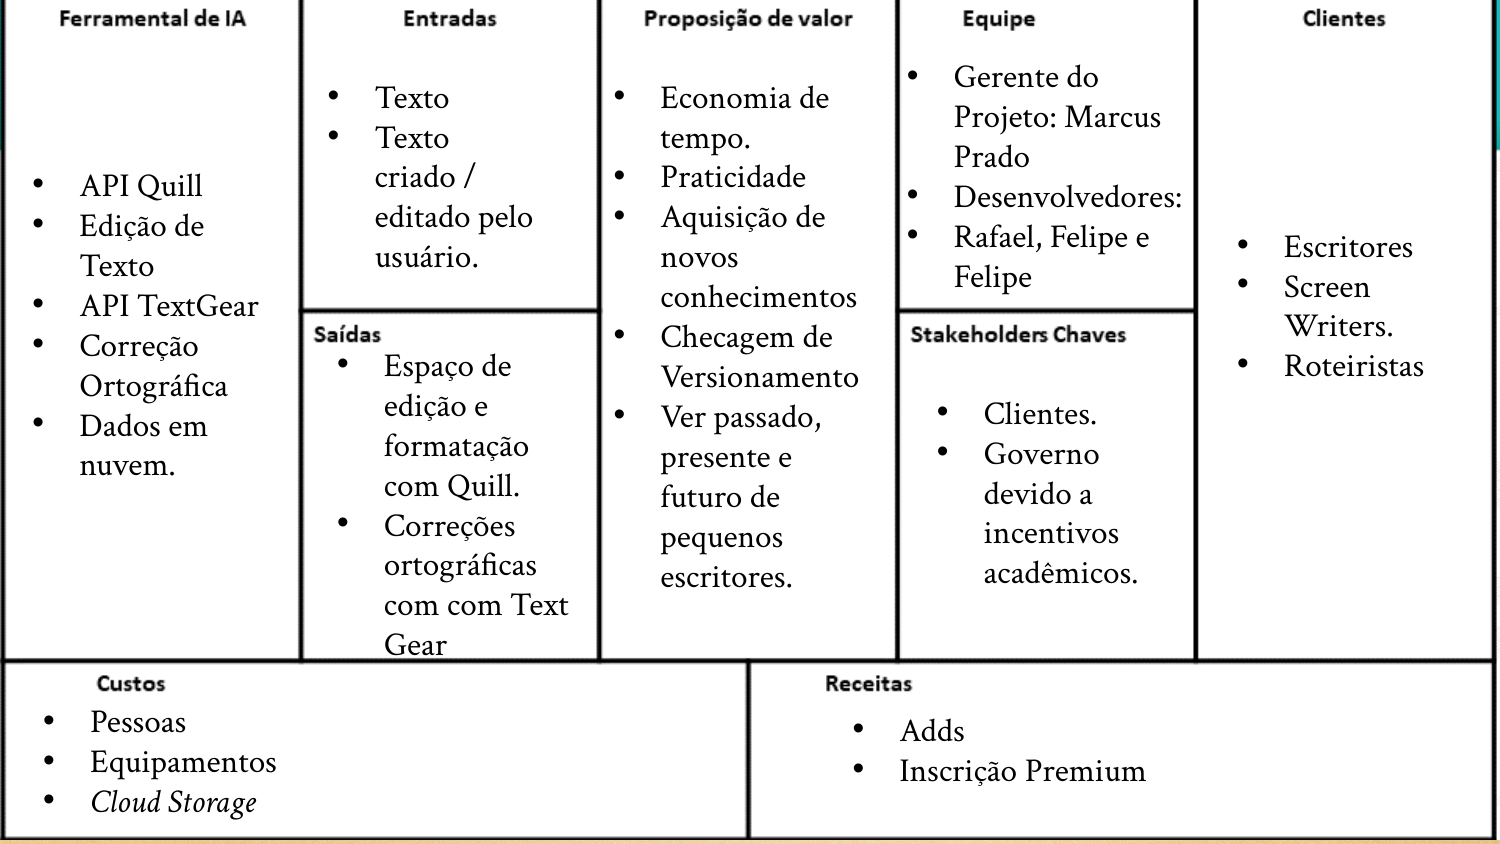

Gerente do Projeto: Marcus Prado
Desenvolvedores:
Rafael, Felipe e Felipe

Texto
Texto criado / editado pelo usuário.
Economia de tempo.
Praticidade
Aquisição de novos conhecimentos
Checagem de Versionamento
Ver passado, presente e futuro de pequenos escritores.
API Quill
Edição de Texto
API TextGear
Correção Ortográfica
Dados em nuvem.
Escritores
Screen Writers.
Roteiristas

Espaço de edição e formatação com Quill.
Correções ortográficas com com Text Gear
Clientes.
Governo devido a incentivos acadêmicos.
Pessoas
Equipamentos
Cloud Storage
Adds
Inscrição Premium